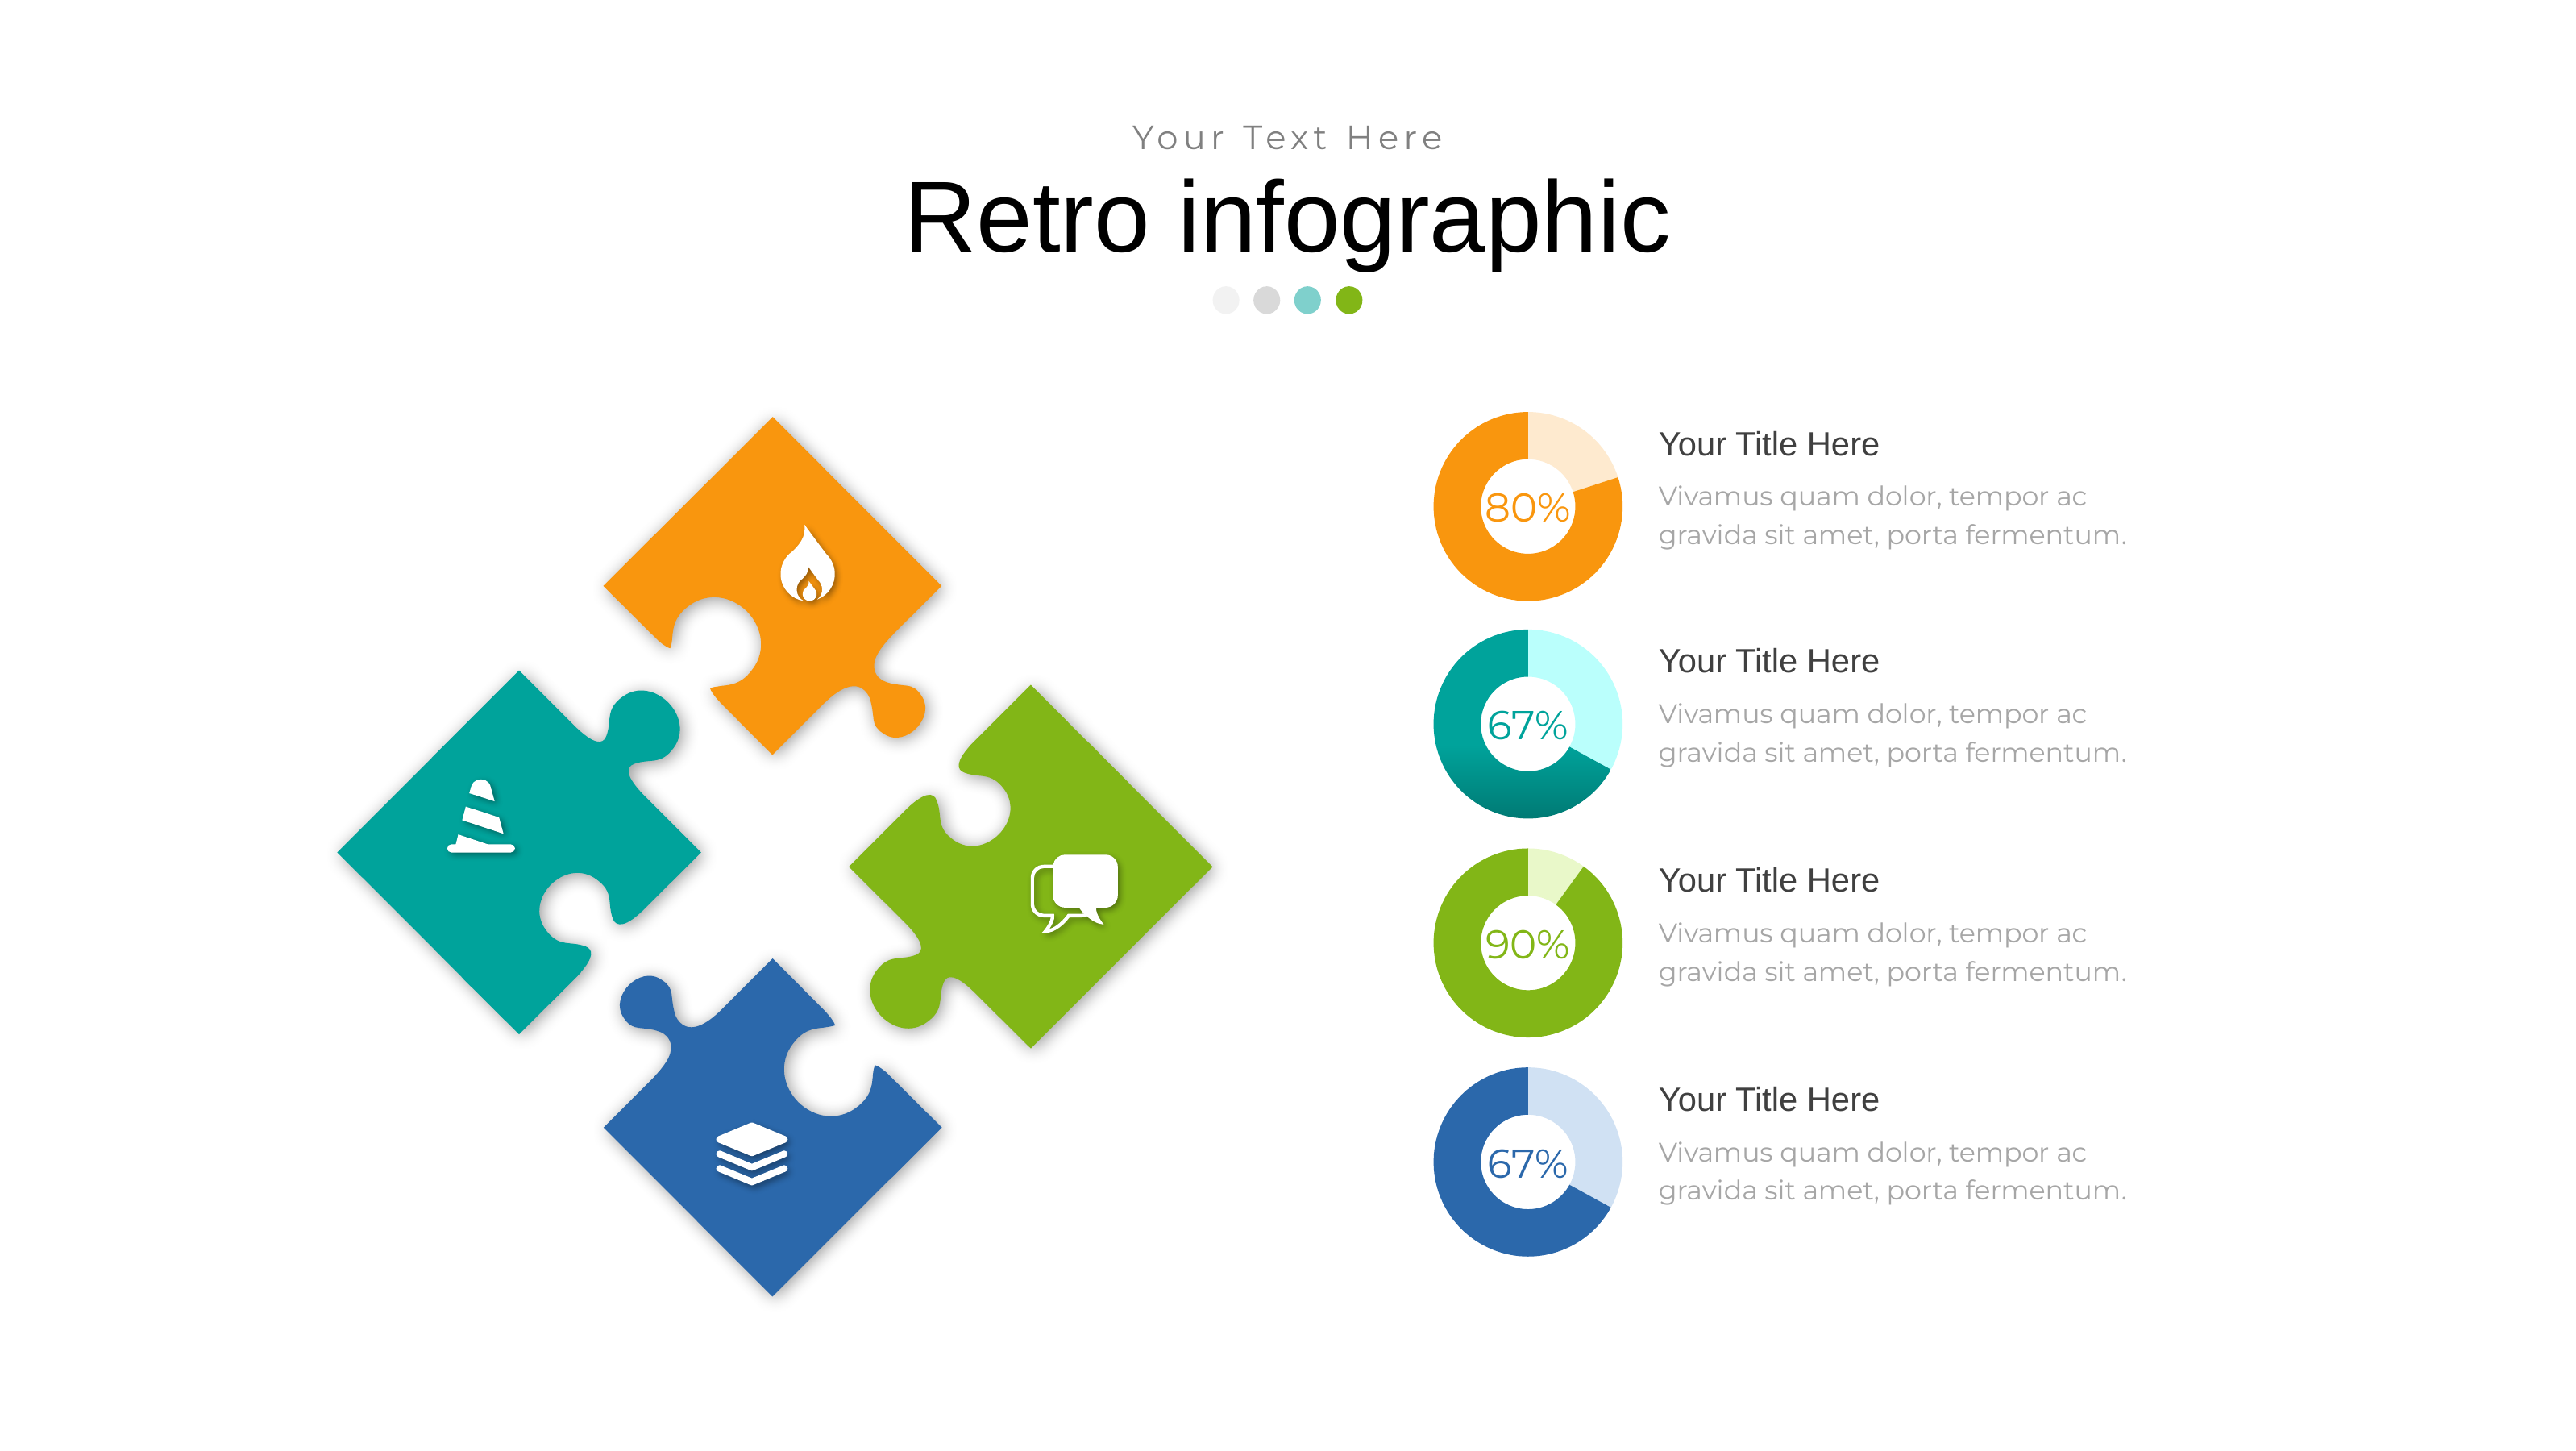

Your Text Here

Retro infographic

### Chart

| Category | Sales |
|---|---|
| 1st Qtr | 2.0 |
| 2nd Qtr | 8.0 |
80%
Your Title Here

Vivamus quam dolor, tempor ac gravida sit amet, porta fermentum.

### Chart

| Category | Sales |
|---|---|
| 1st Qtr | 33.0 |
| 2nd Qtr | 67.0 |
67%
Your Title Here

Vivamus quam dolor, tempor ac gravida sit amet, porta fermentum.

### Chart

| Category | Sales |
|---|---|
| 1st Qtr | 1.0 |
| 2nd Qtr | 9.0 |
90%
Your Title Here

Vivamus quam dolor, tempor ac gravida sit amet, porta fermentum.

### Chart

| Category | Sales |
|---|---|
| 1st Qtr | 33.0 |
| 2nd Qtr | 67.0 |
67%
Your Title Here

Vivamus quam dolor, tempor ac gravida sit amet, porta fermentum.